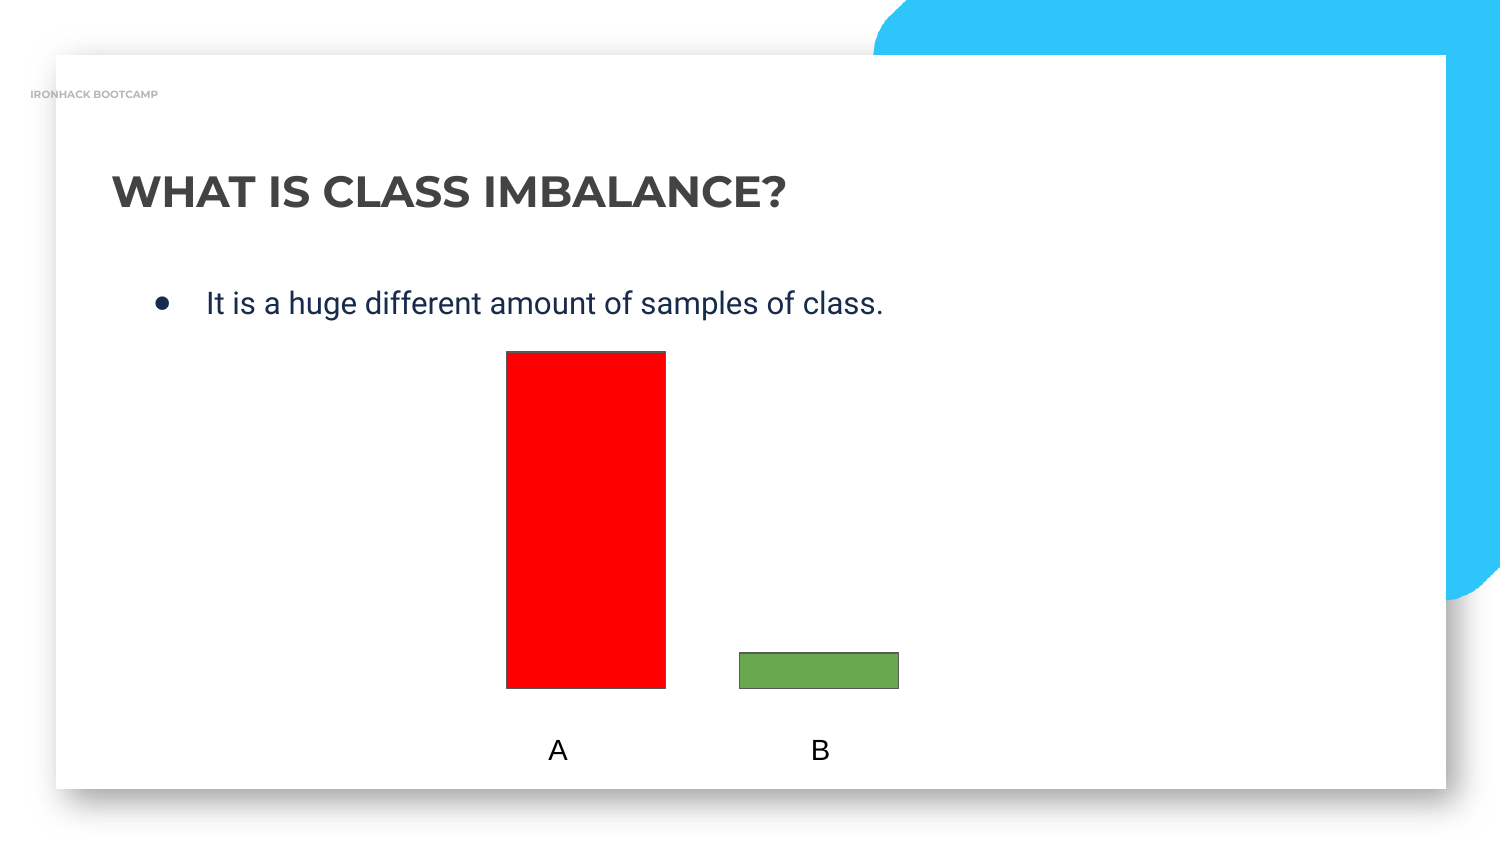

IRONHACK BOOTCAMP
WHAT IS CLASS IMBALANCE?
It is a huge different amount of samples of class.

A
B